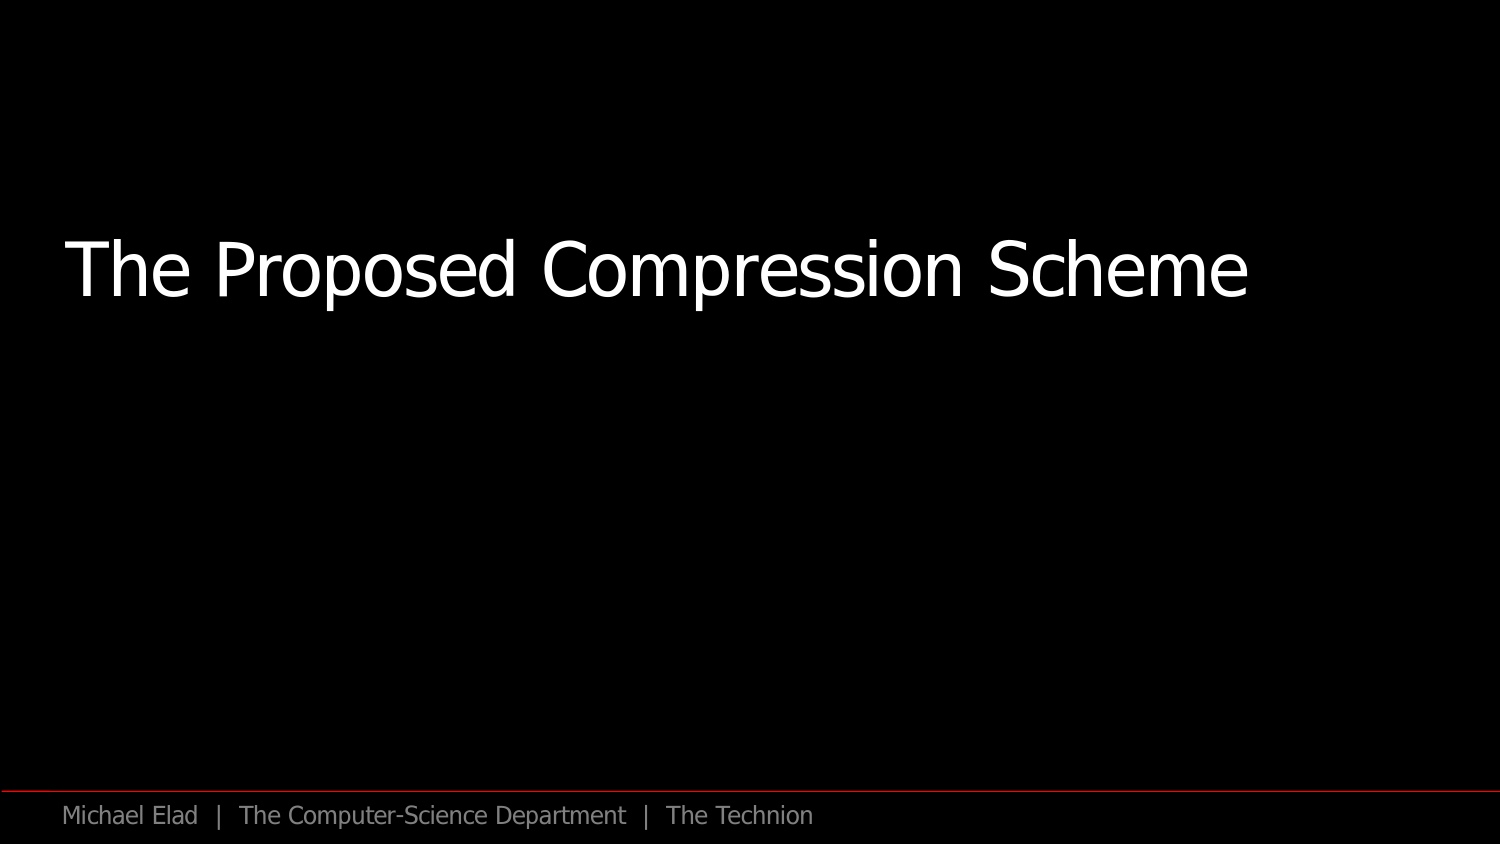

# The Proposed Compression Scheme

Michael Elad  |  The Computer-Science Department  |  The Technion